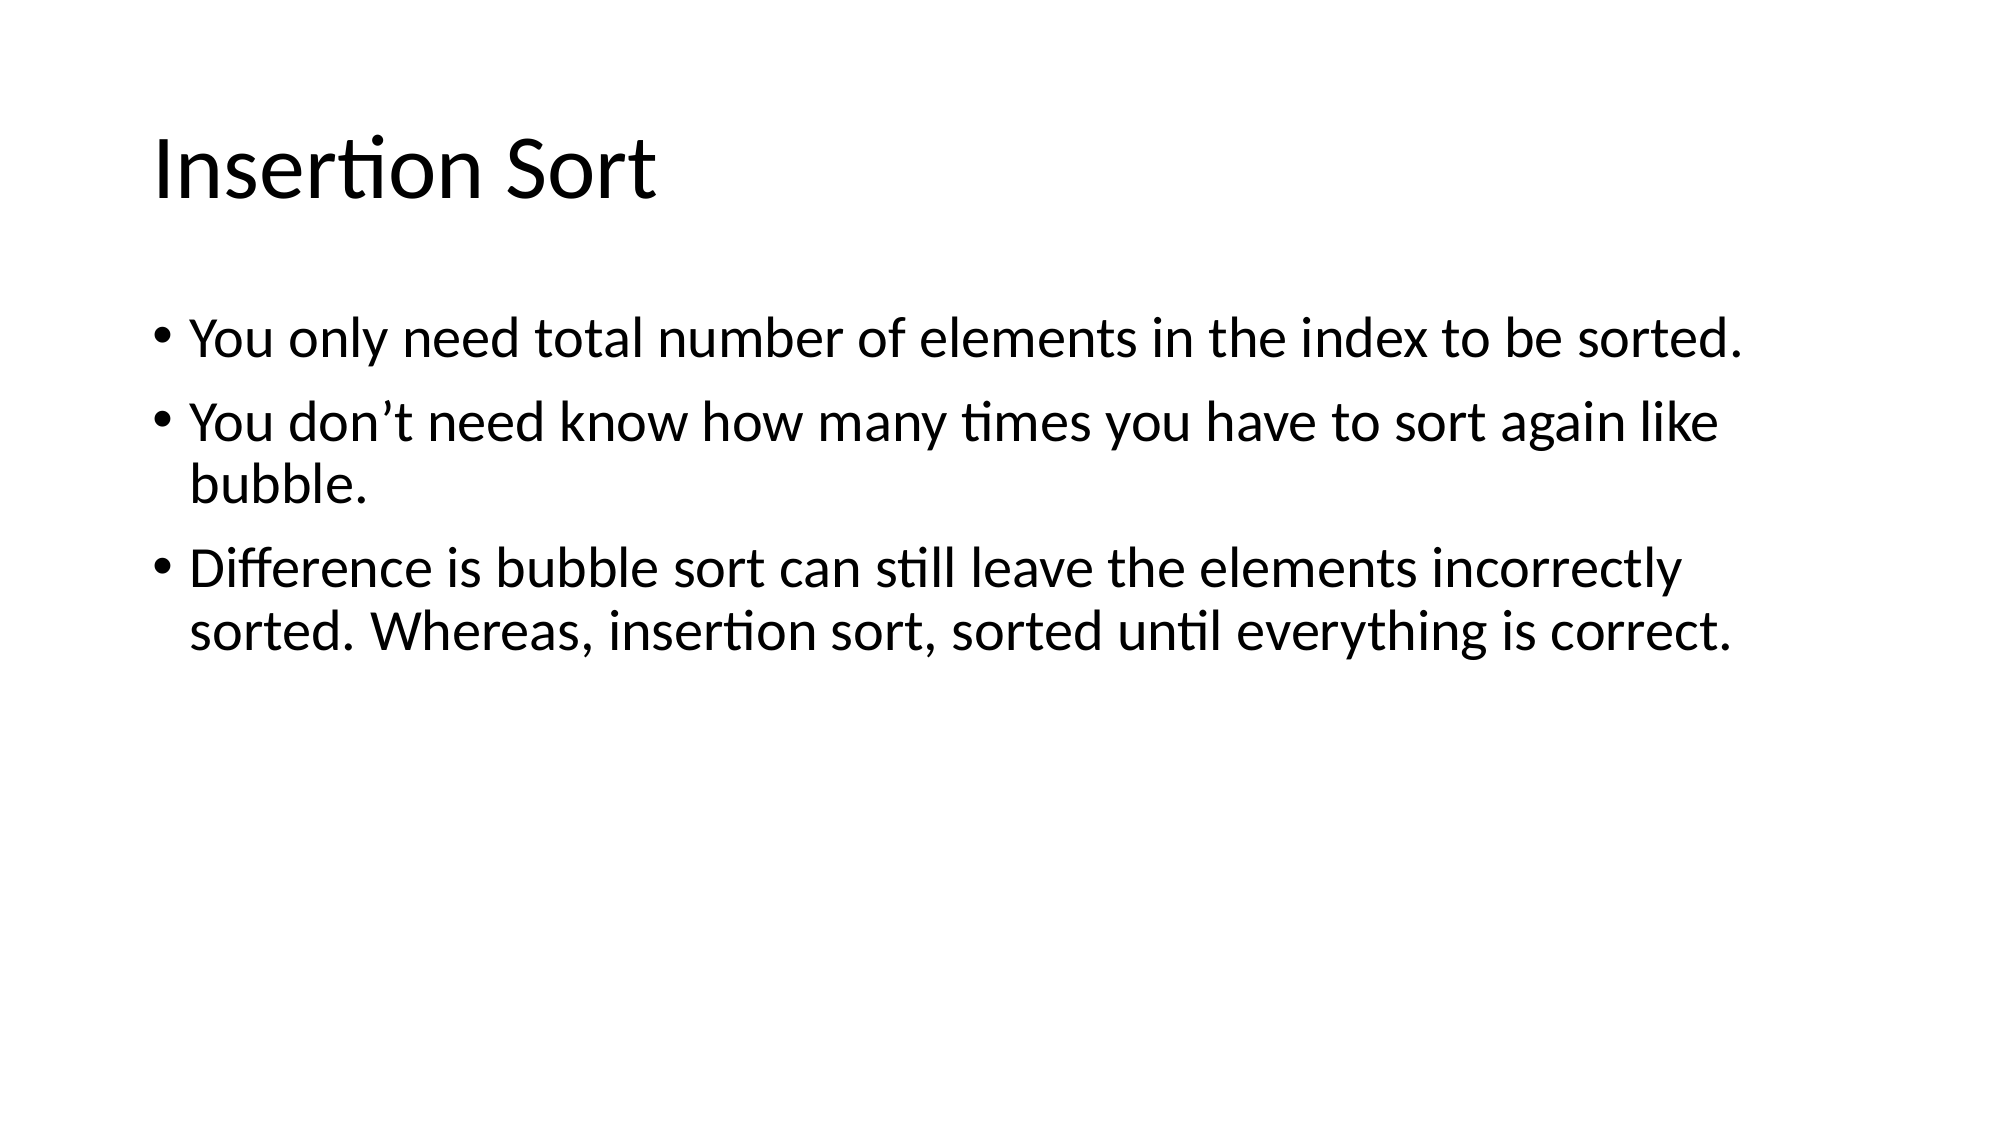

# Insertion Sort
You only need total number of elements in the index to be sorted.
You don’t need know how many times you have to sort again like bubble.
Difference is bubble sort can still leave the elements incorrectly sorted. Whereas, insertion sort, sorted until everything is correct.